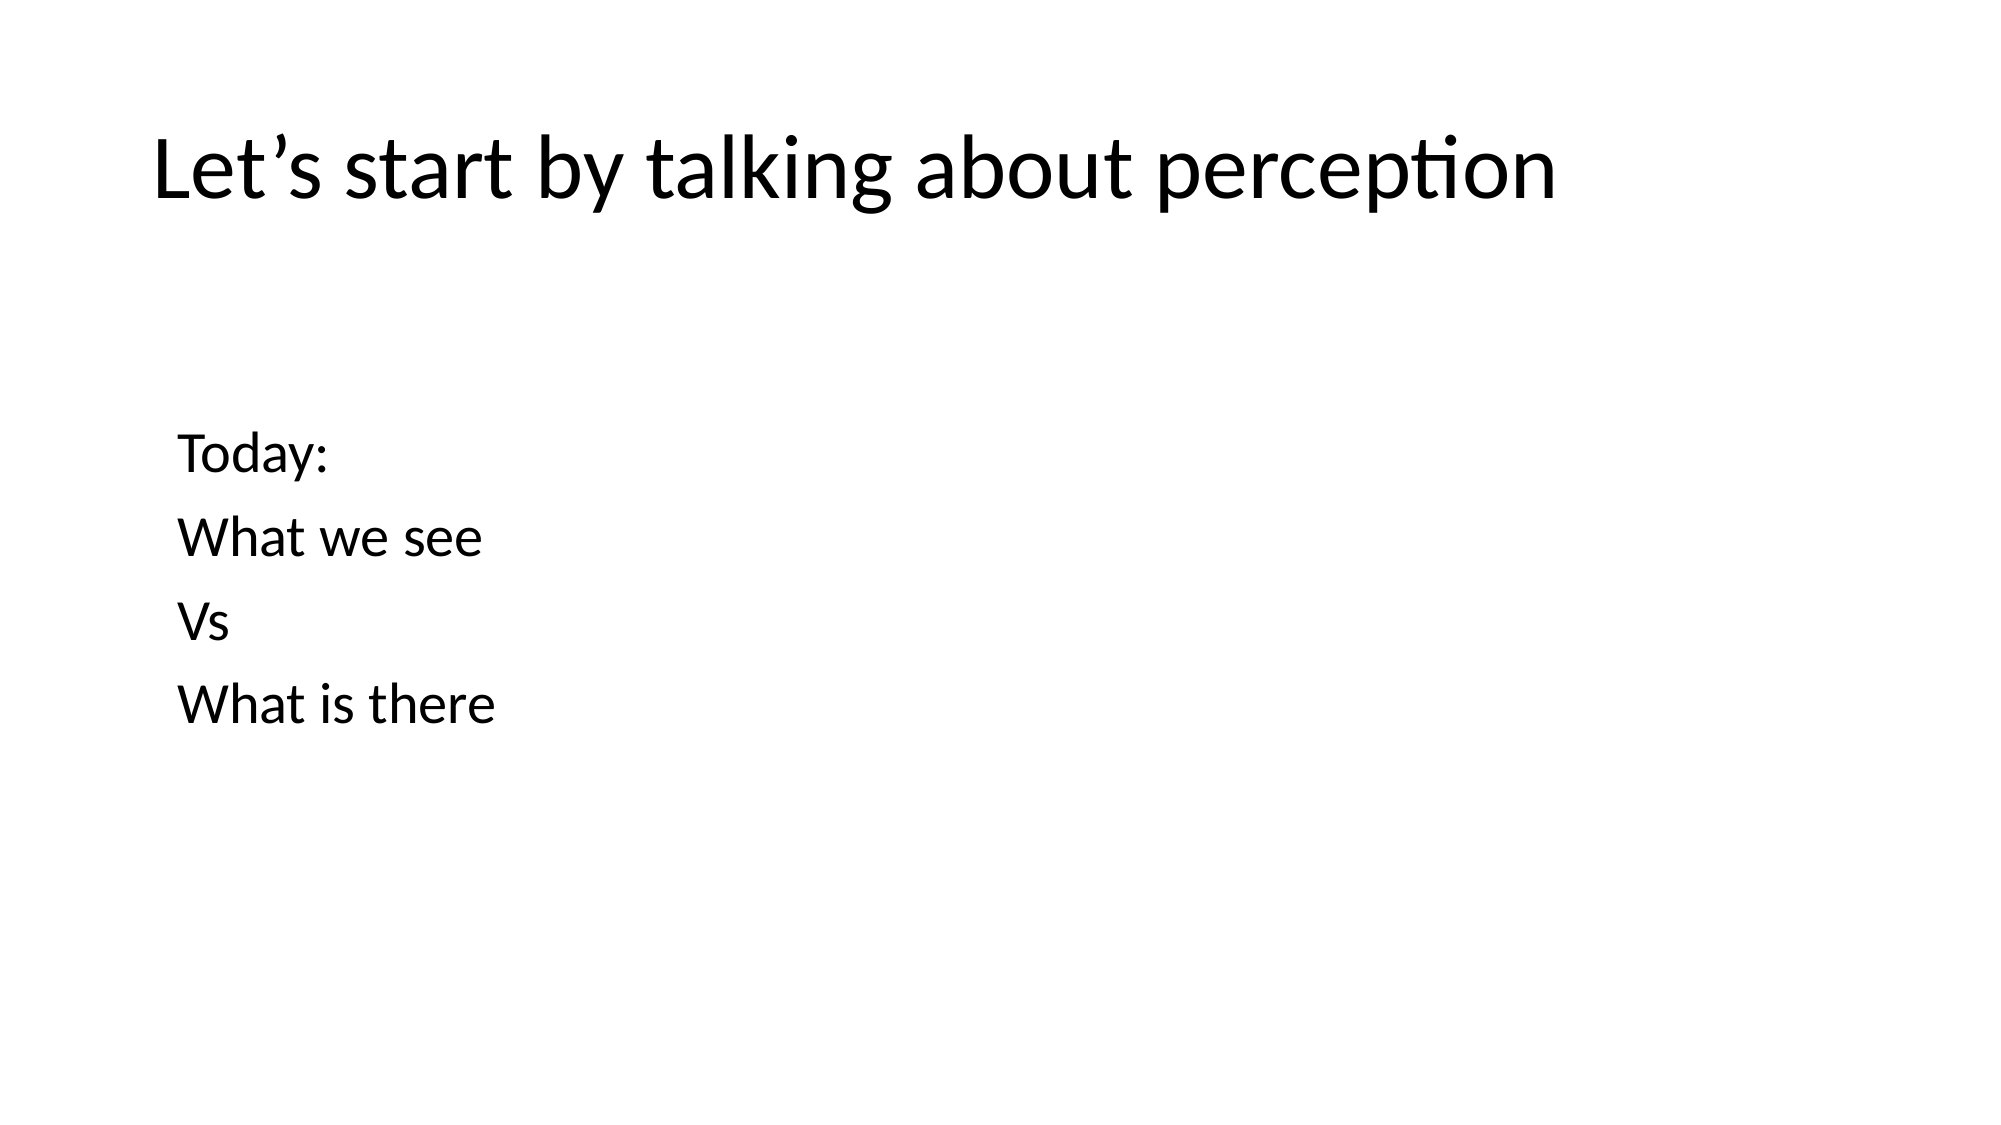

# Let’s start by talking about perception

Today:
What we see
Vs
What is there